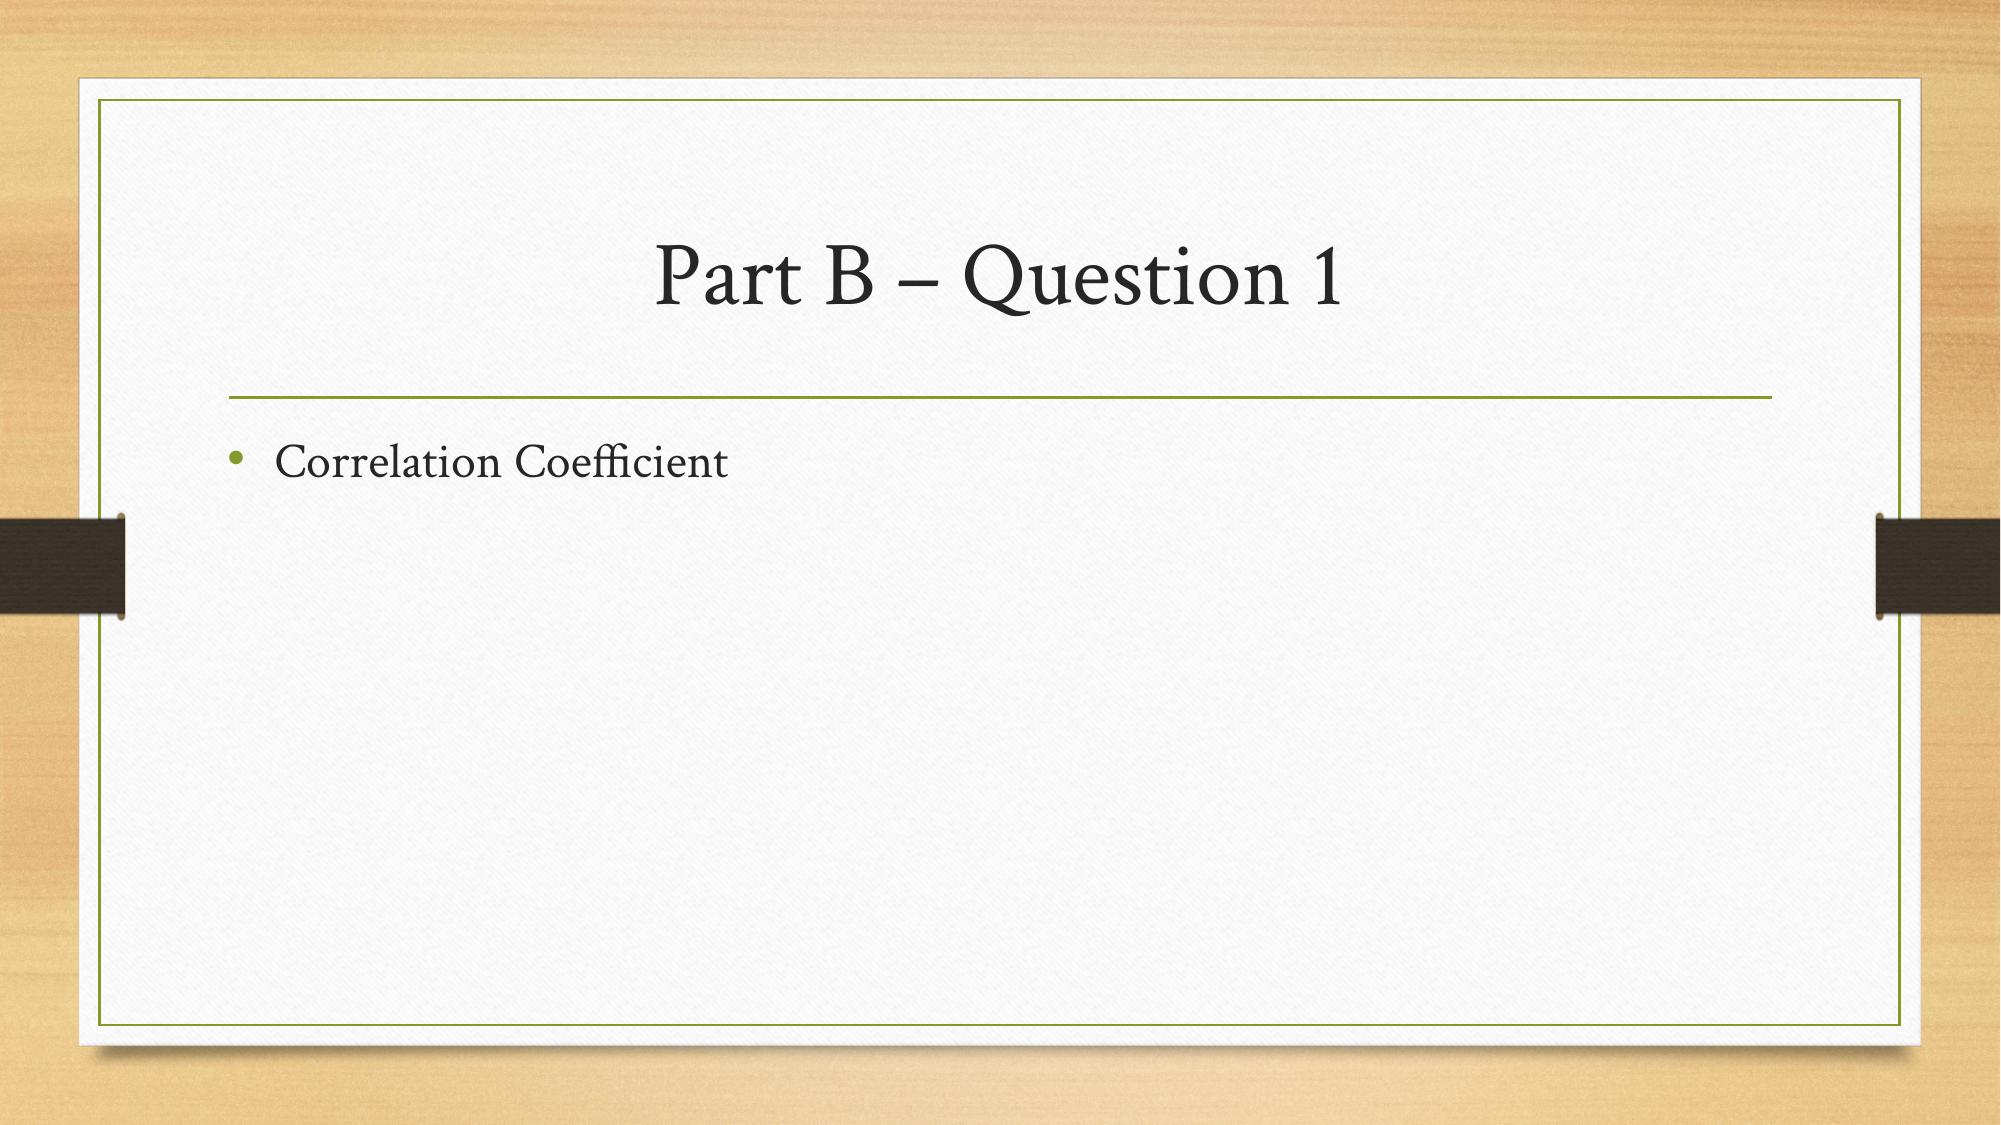

# Part B – Question 1
Correlation Coefficient